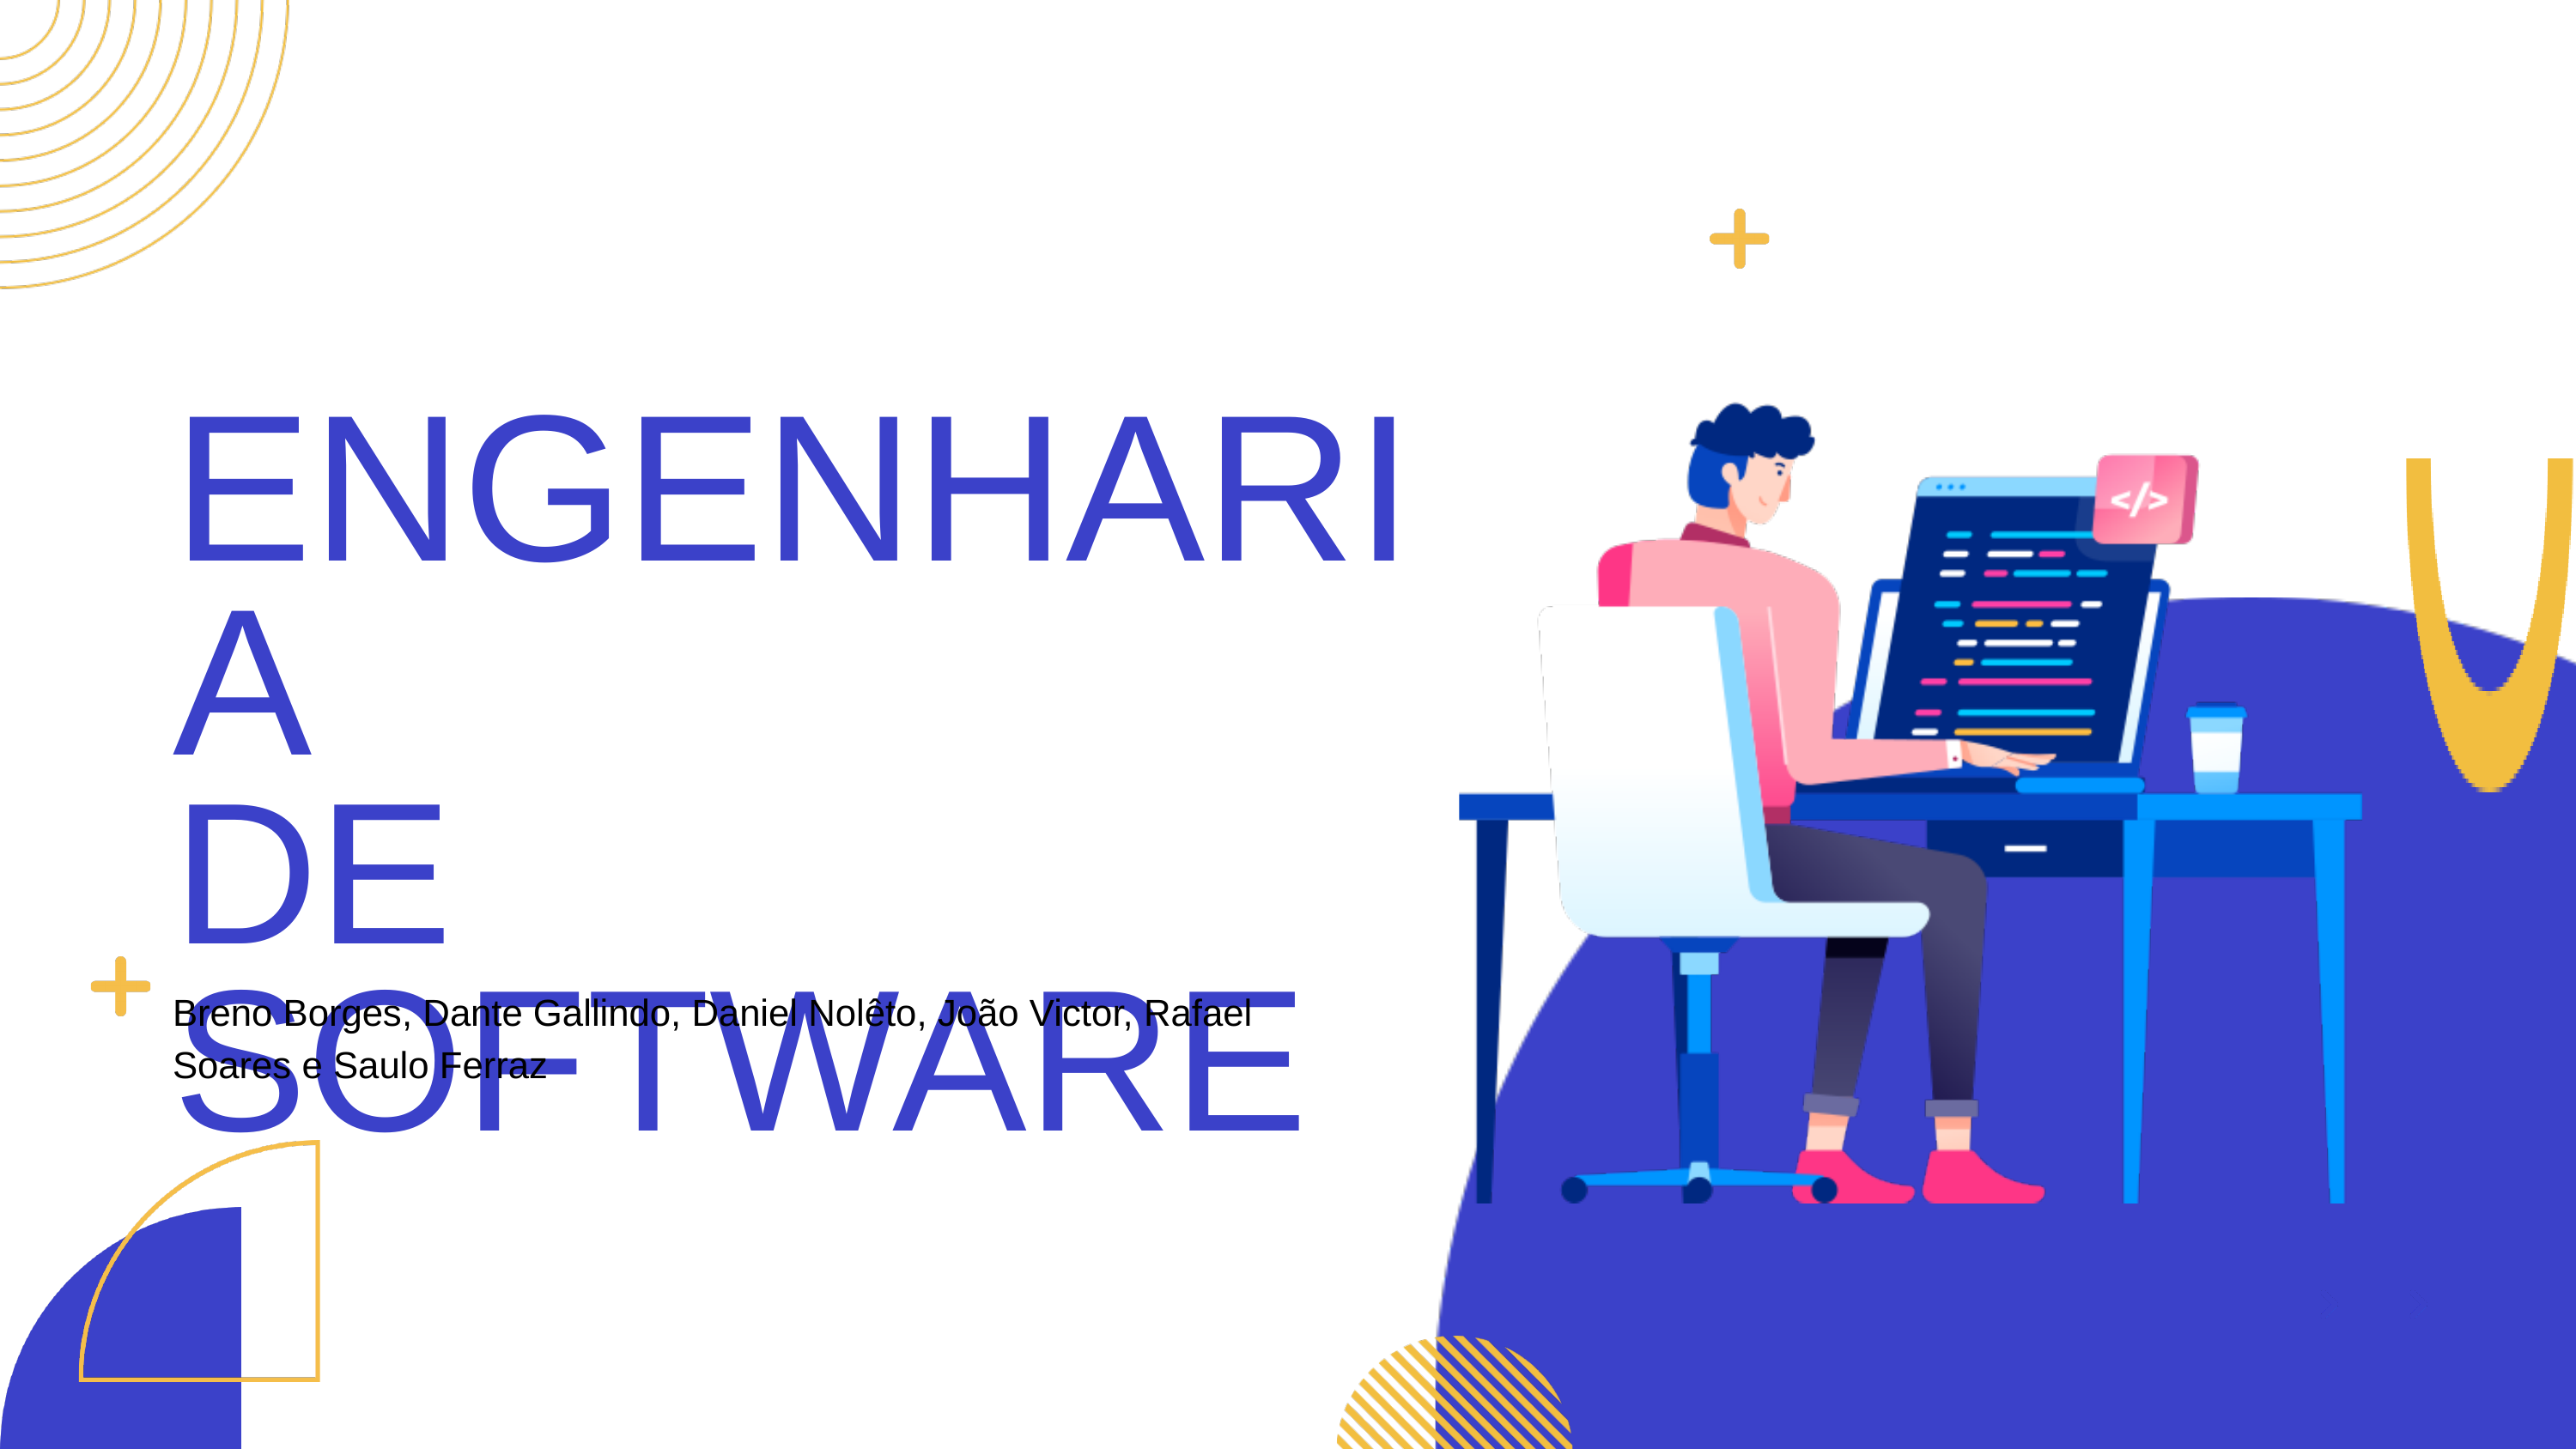

Search . . .

ENGENHARIA
DE SOFTWARE

Breno Borges, Dante Gallindo, Daniel Nolêto, João Victor, Rafael Soares e Saulo Ferraz